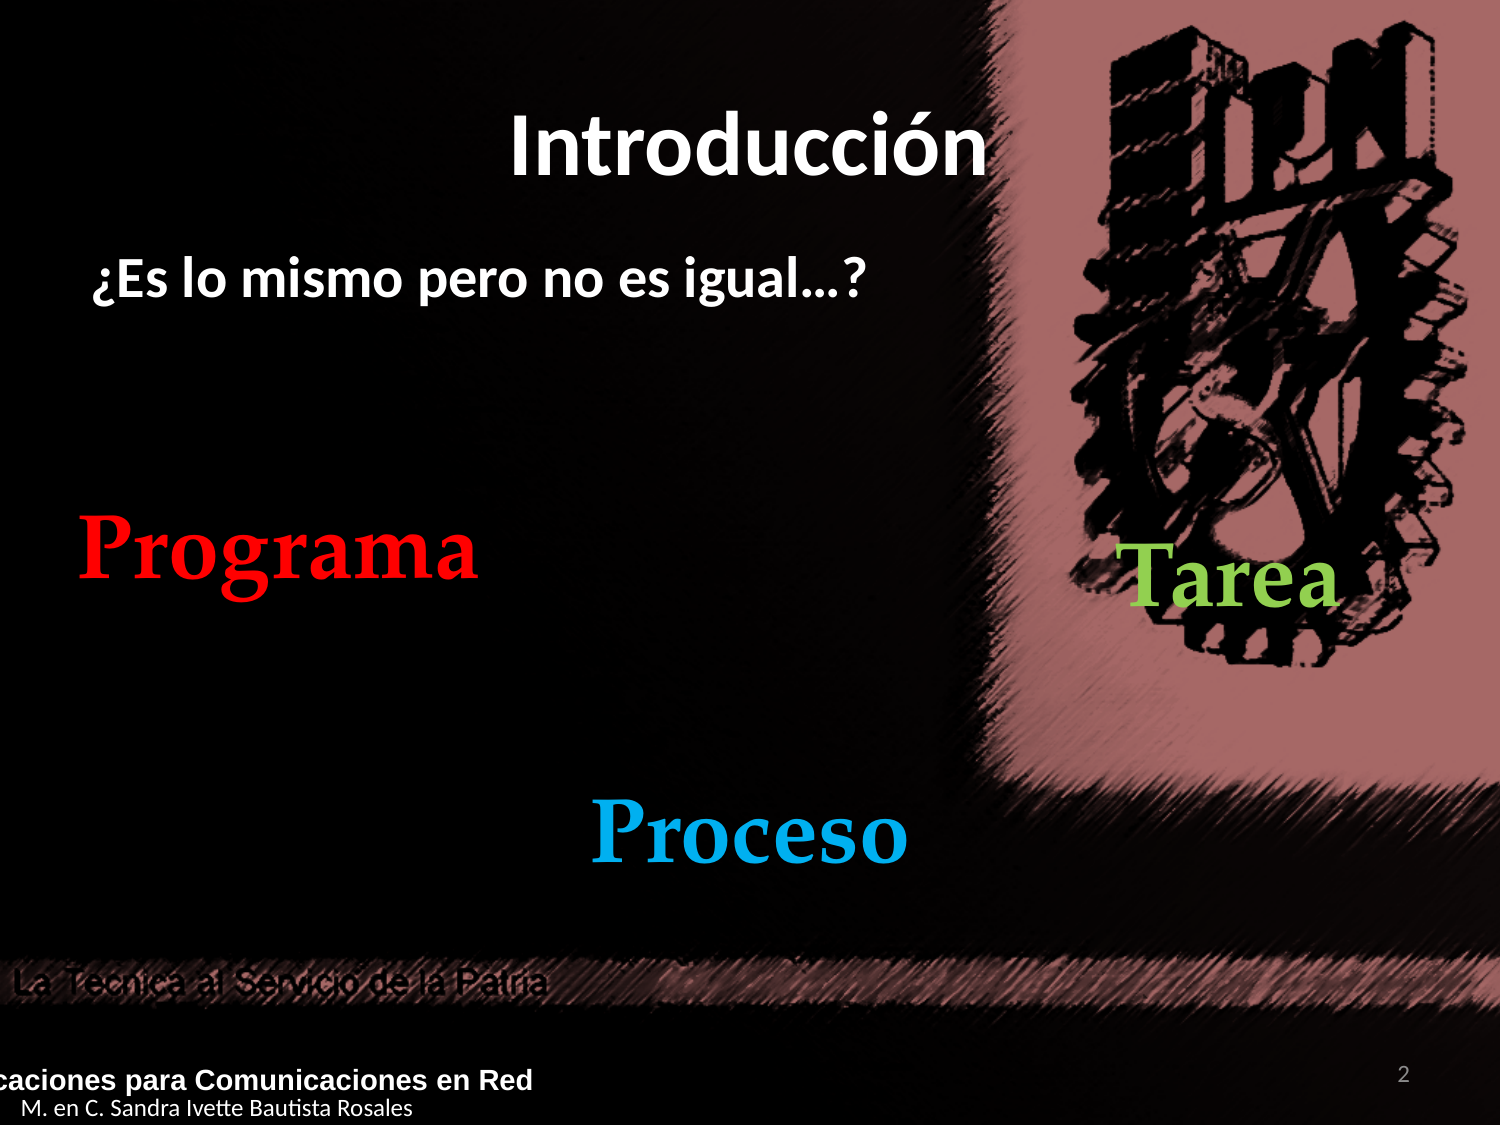

# Introducción
¿Es lo mismo pero no es igual…?

Programa
Tarea
Proceso
2
Aplicaciones para Comunicaciones en Red
M. en C. Sandra Ivette Bautista Rosales